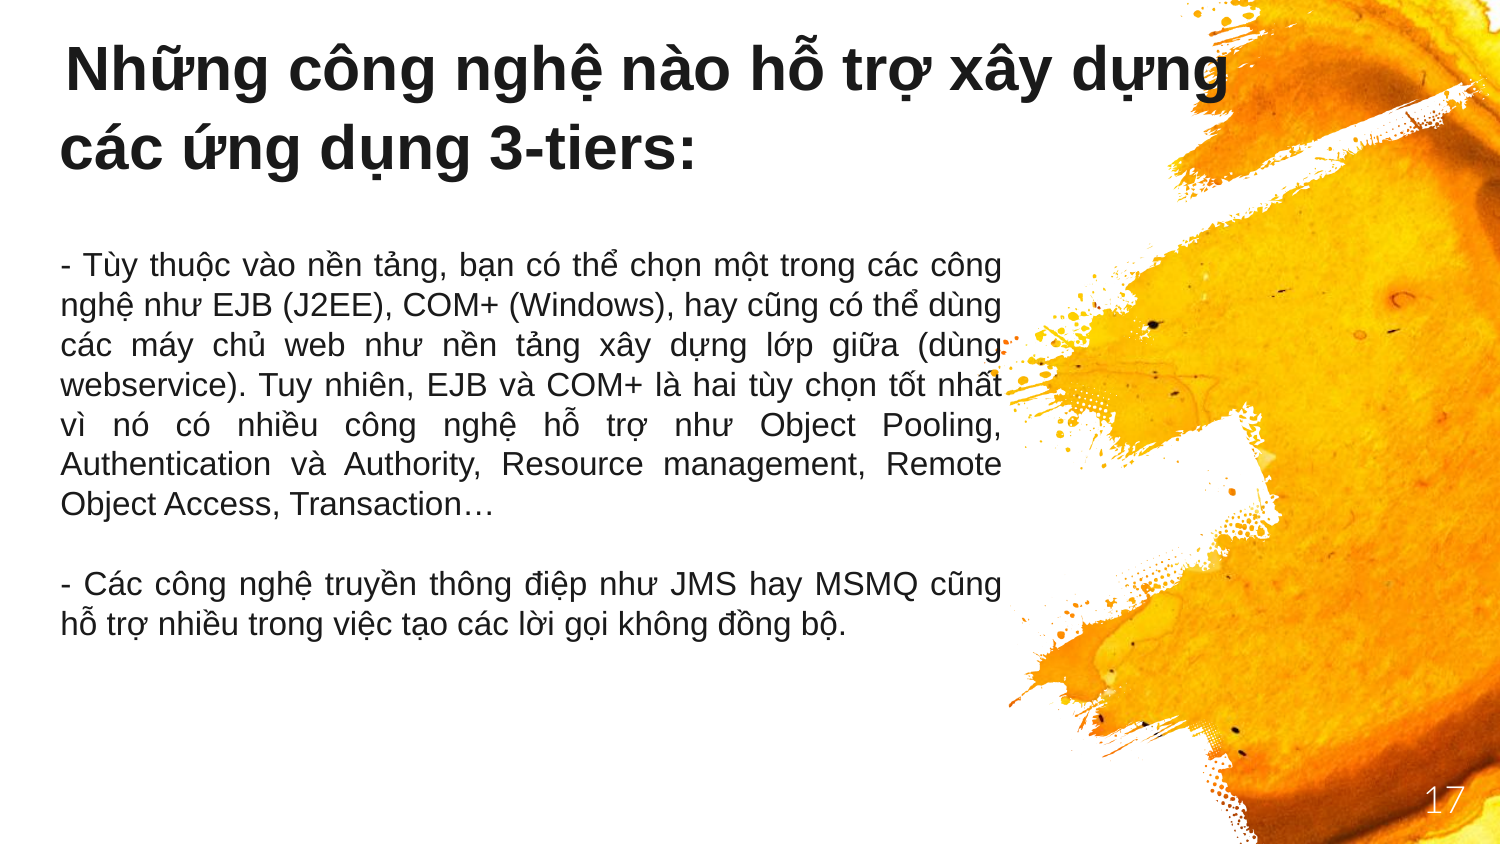

Những công nghệ nào hỗ trợ xây dựng
 các ứng dụng 3-tiers:
- Tùy thuộc vào nền tảng, bạn có thể chọn một trong các công nghệ như EJB (J2EE), COM+ (Windows), hay cũng có thể dùng các máy chủ web như nền tảng xây dựng lớp giữa (dùng webservice). Tuy nhiên, EJB và COM+ là hai tùy chọn tốt nhất vì nó có nhiều công nghệ hỗ trợ như Object Pooling, Authentication và Authority, Resource management, Remote Object Access, Transaction…

- Các công nghệ truyền thông điệp như JMS hay MSMQ cũng hỗ trợ nhiều trong việc tạo các lời gọi không đồng bộ.
17